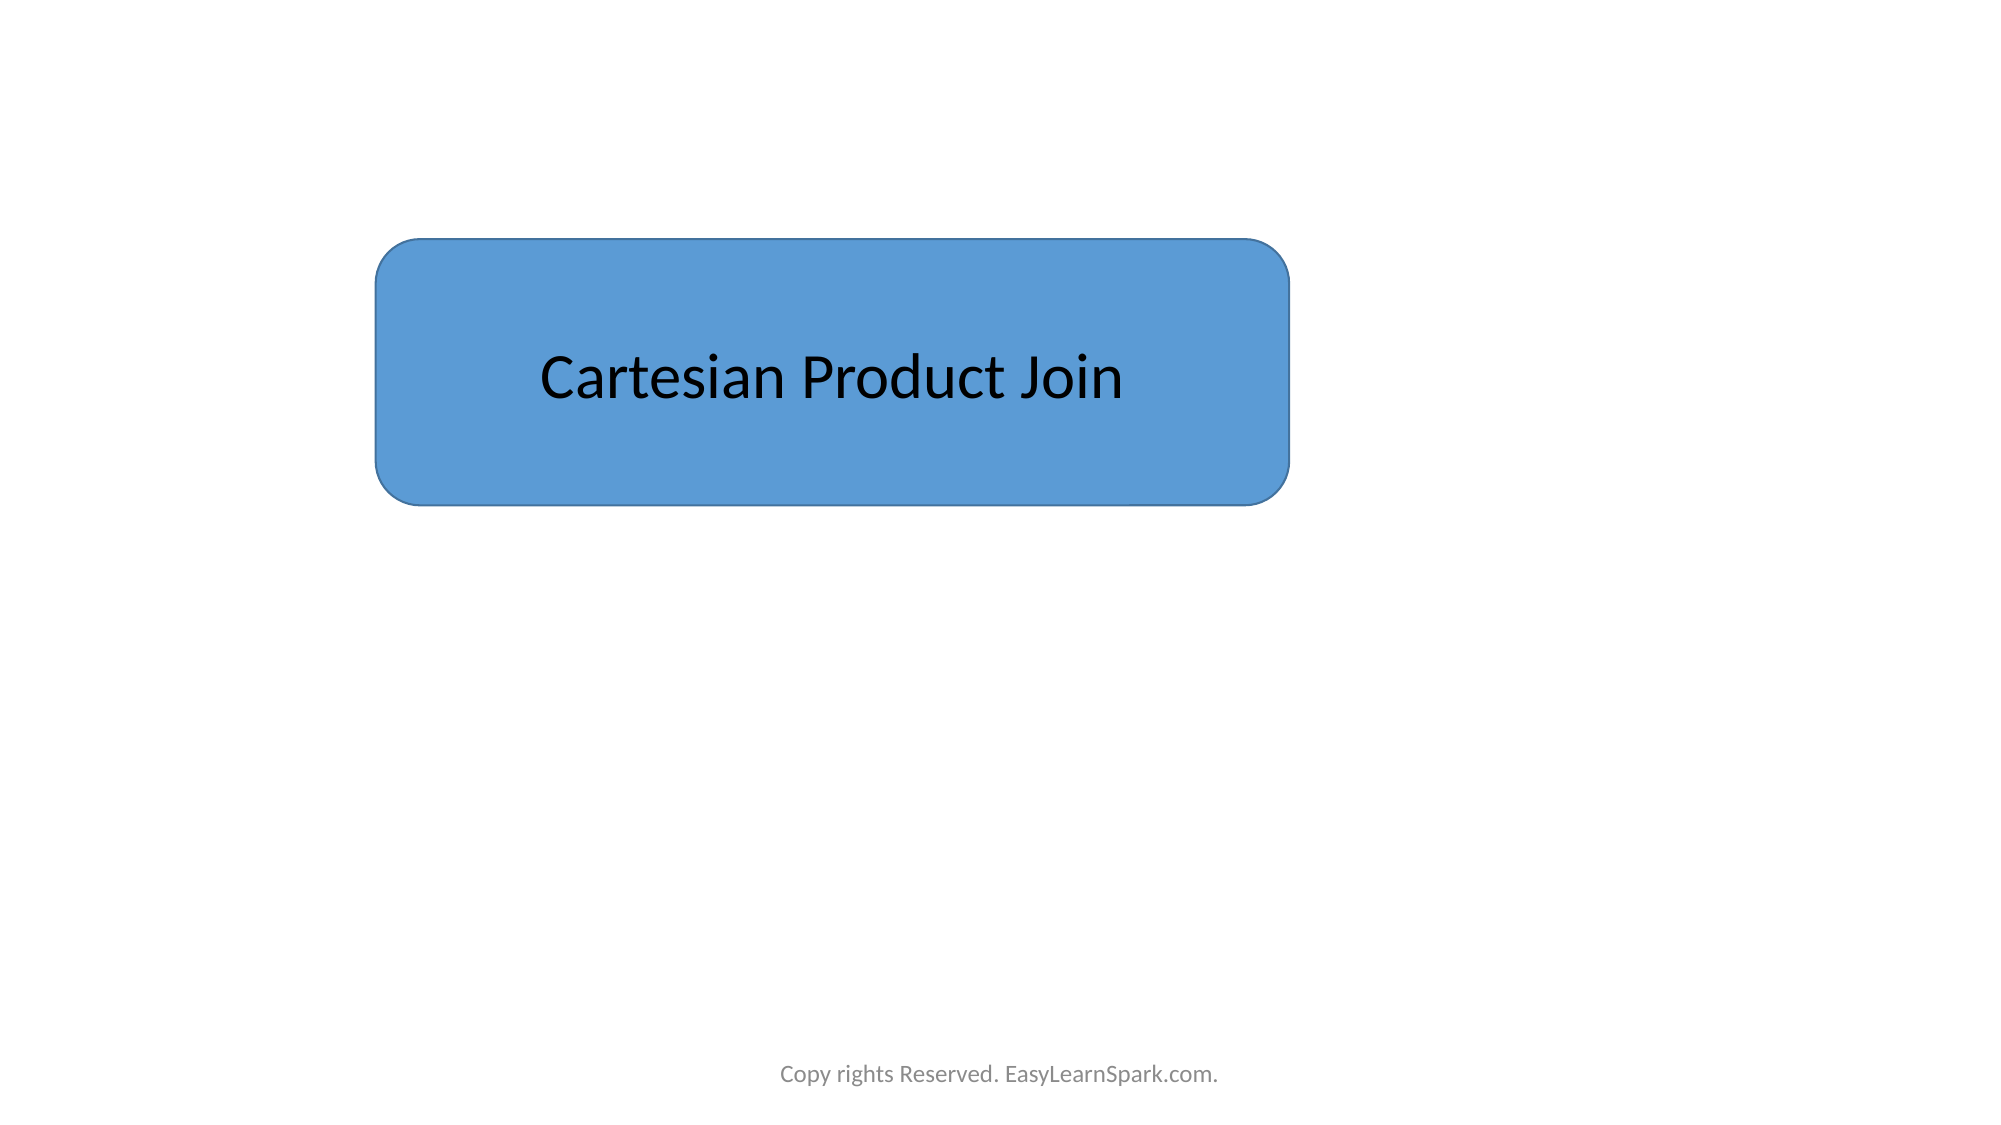

Cartesian Product Join
Copy rights Reserved. EasyLearnSpark.com.